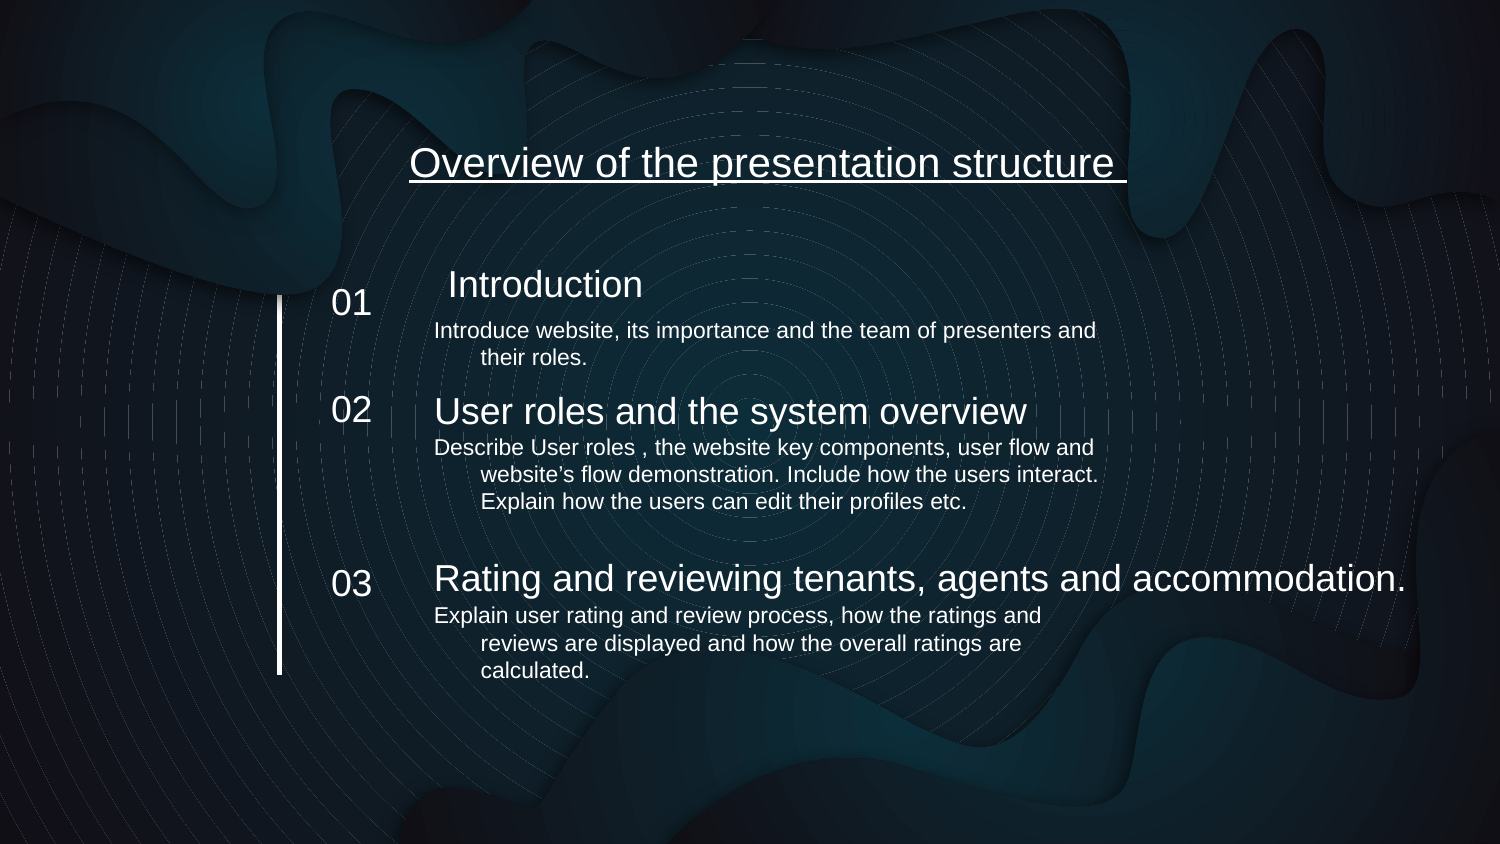

Overview of the presentation structure

    Introduction
01
Introduce website, its importance and the team of presenters and their roles.
User roles and the system overview
02
Describe User roles , the website key components, user flow and website’s flow demonstration. Include how the users interact. Explain how the users can edit their profiles etc.

Rating and reviewing tenants, agents and accommodation.
03
Explain user rating and review process, how the ratings and reviews are displayed and how the overall ratings are calculated.